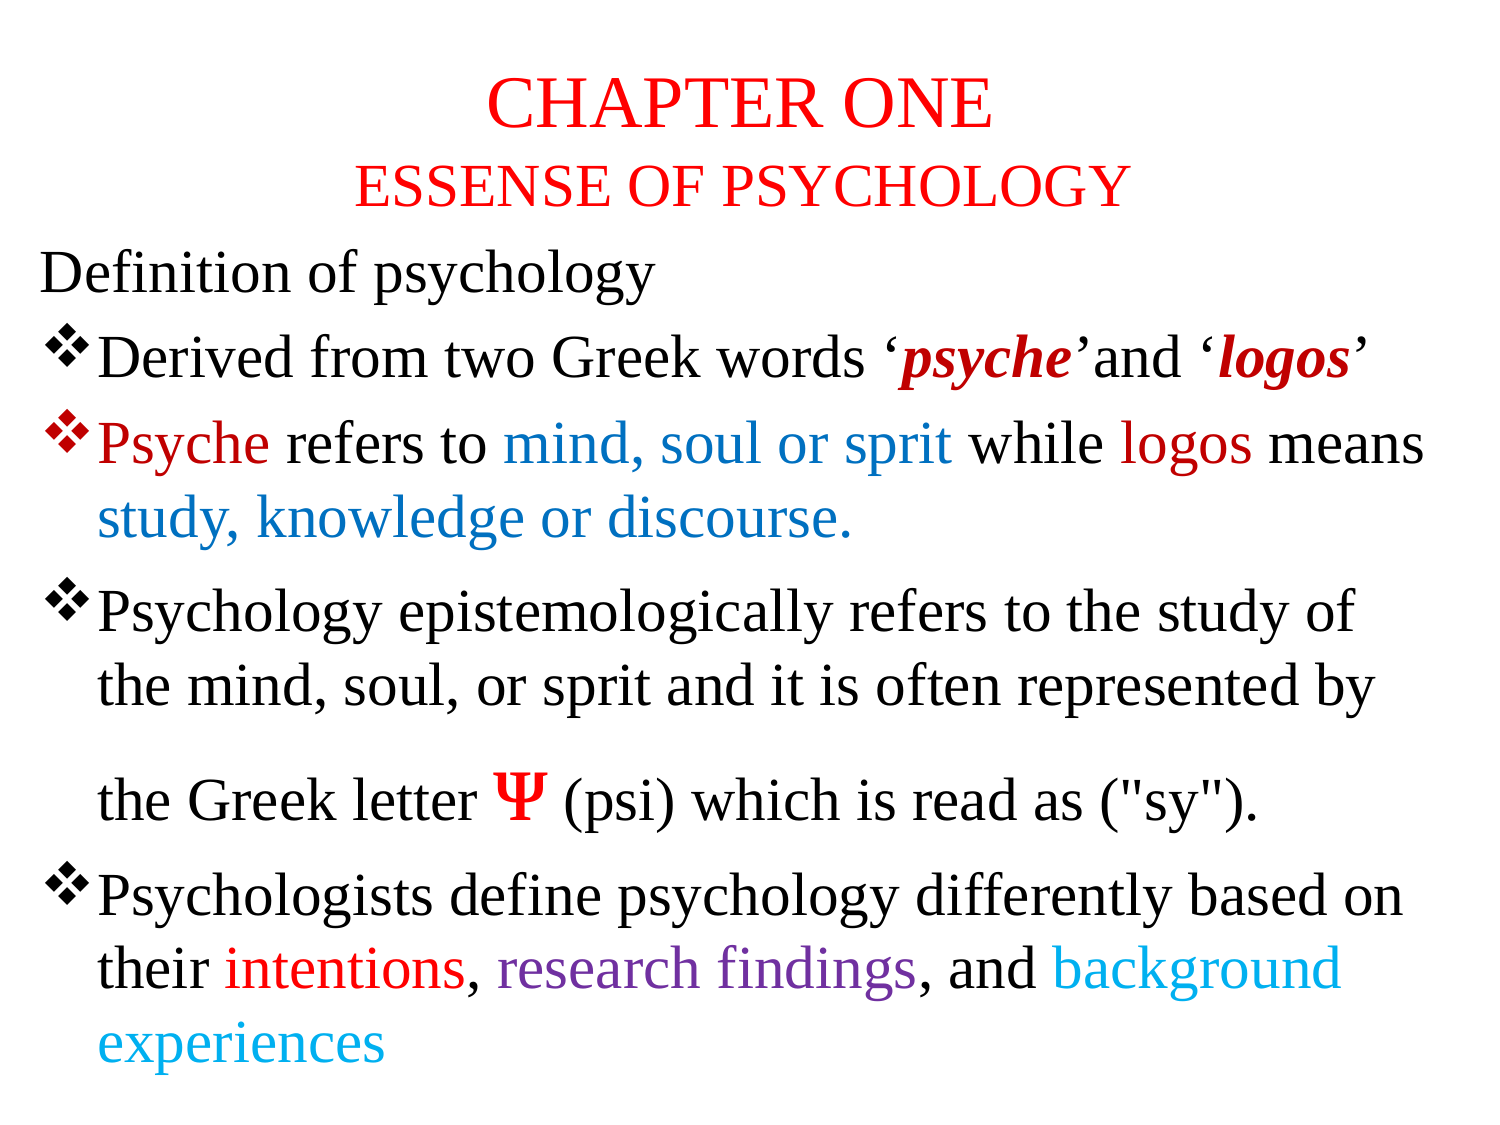

# CHAPTER ONE
ESSENSE OF PSYCHOLOGY
Definition of psychology
Derived from two Greek words ‘psyche’and ‘logos’
Psyche refers to mind, soul or sprit while logos means study, knowledge or discourse.
Psychology epistemologically refers to the study of the mind, soul, or sprit and it is often represented by the Greek letter ᴪ (psi) which is read as ("sy").
Psychologists define psychology differently based on their intentions, research findings, and background experiences